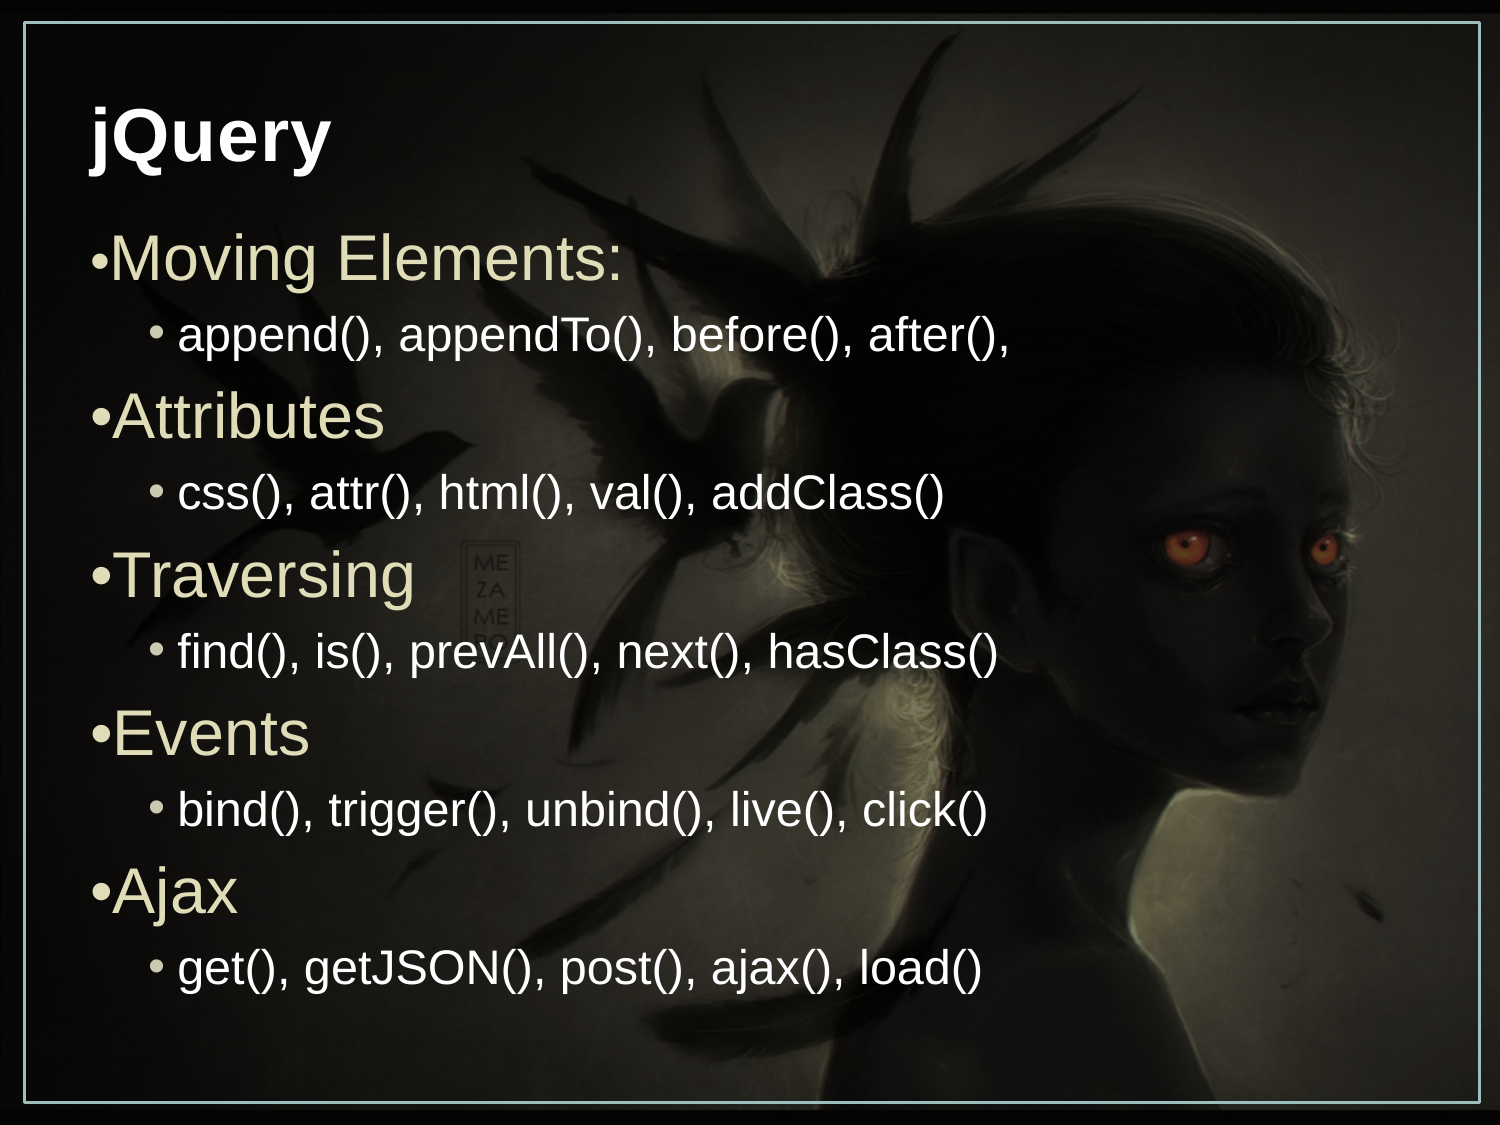

# jQuery
•Moving Elements:
append(), appendTo(), before(), after(),
•Attributes
css(), attr(), html(), val(), addClass()
•Traversing
find(), is(), prevAll(), next(), hasClass()
•Events
bind(), trigger(), unbind(), live(), click()
•Ajax
get(), getJSON(), post(), ajax(), load()